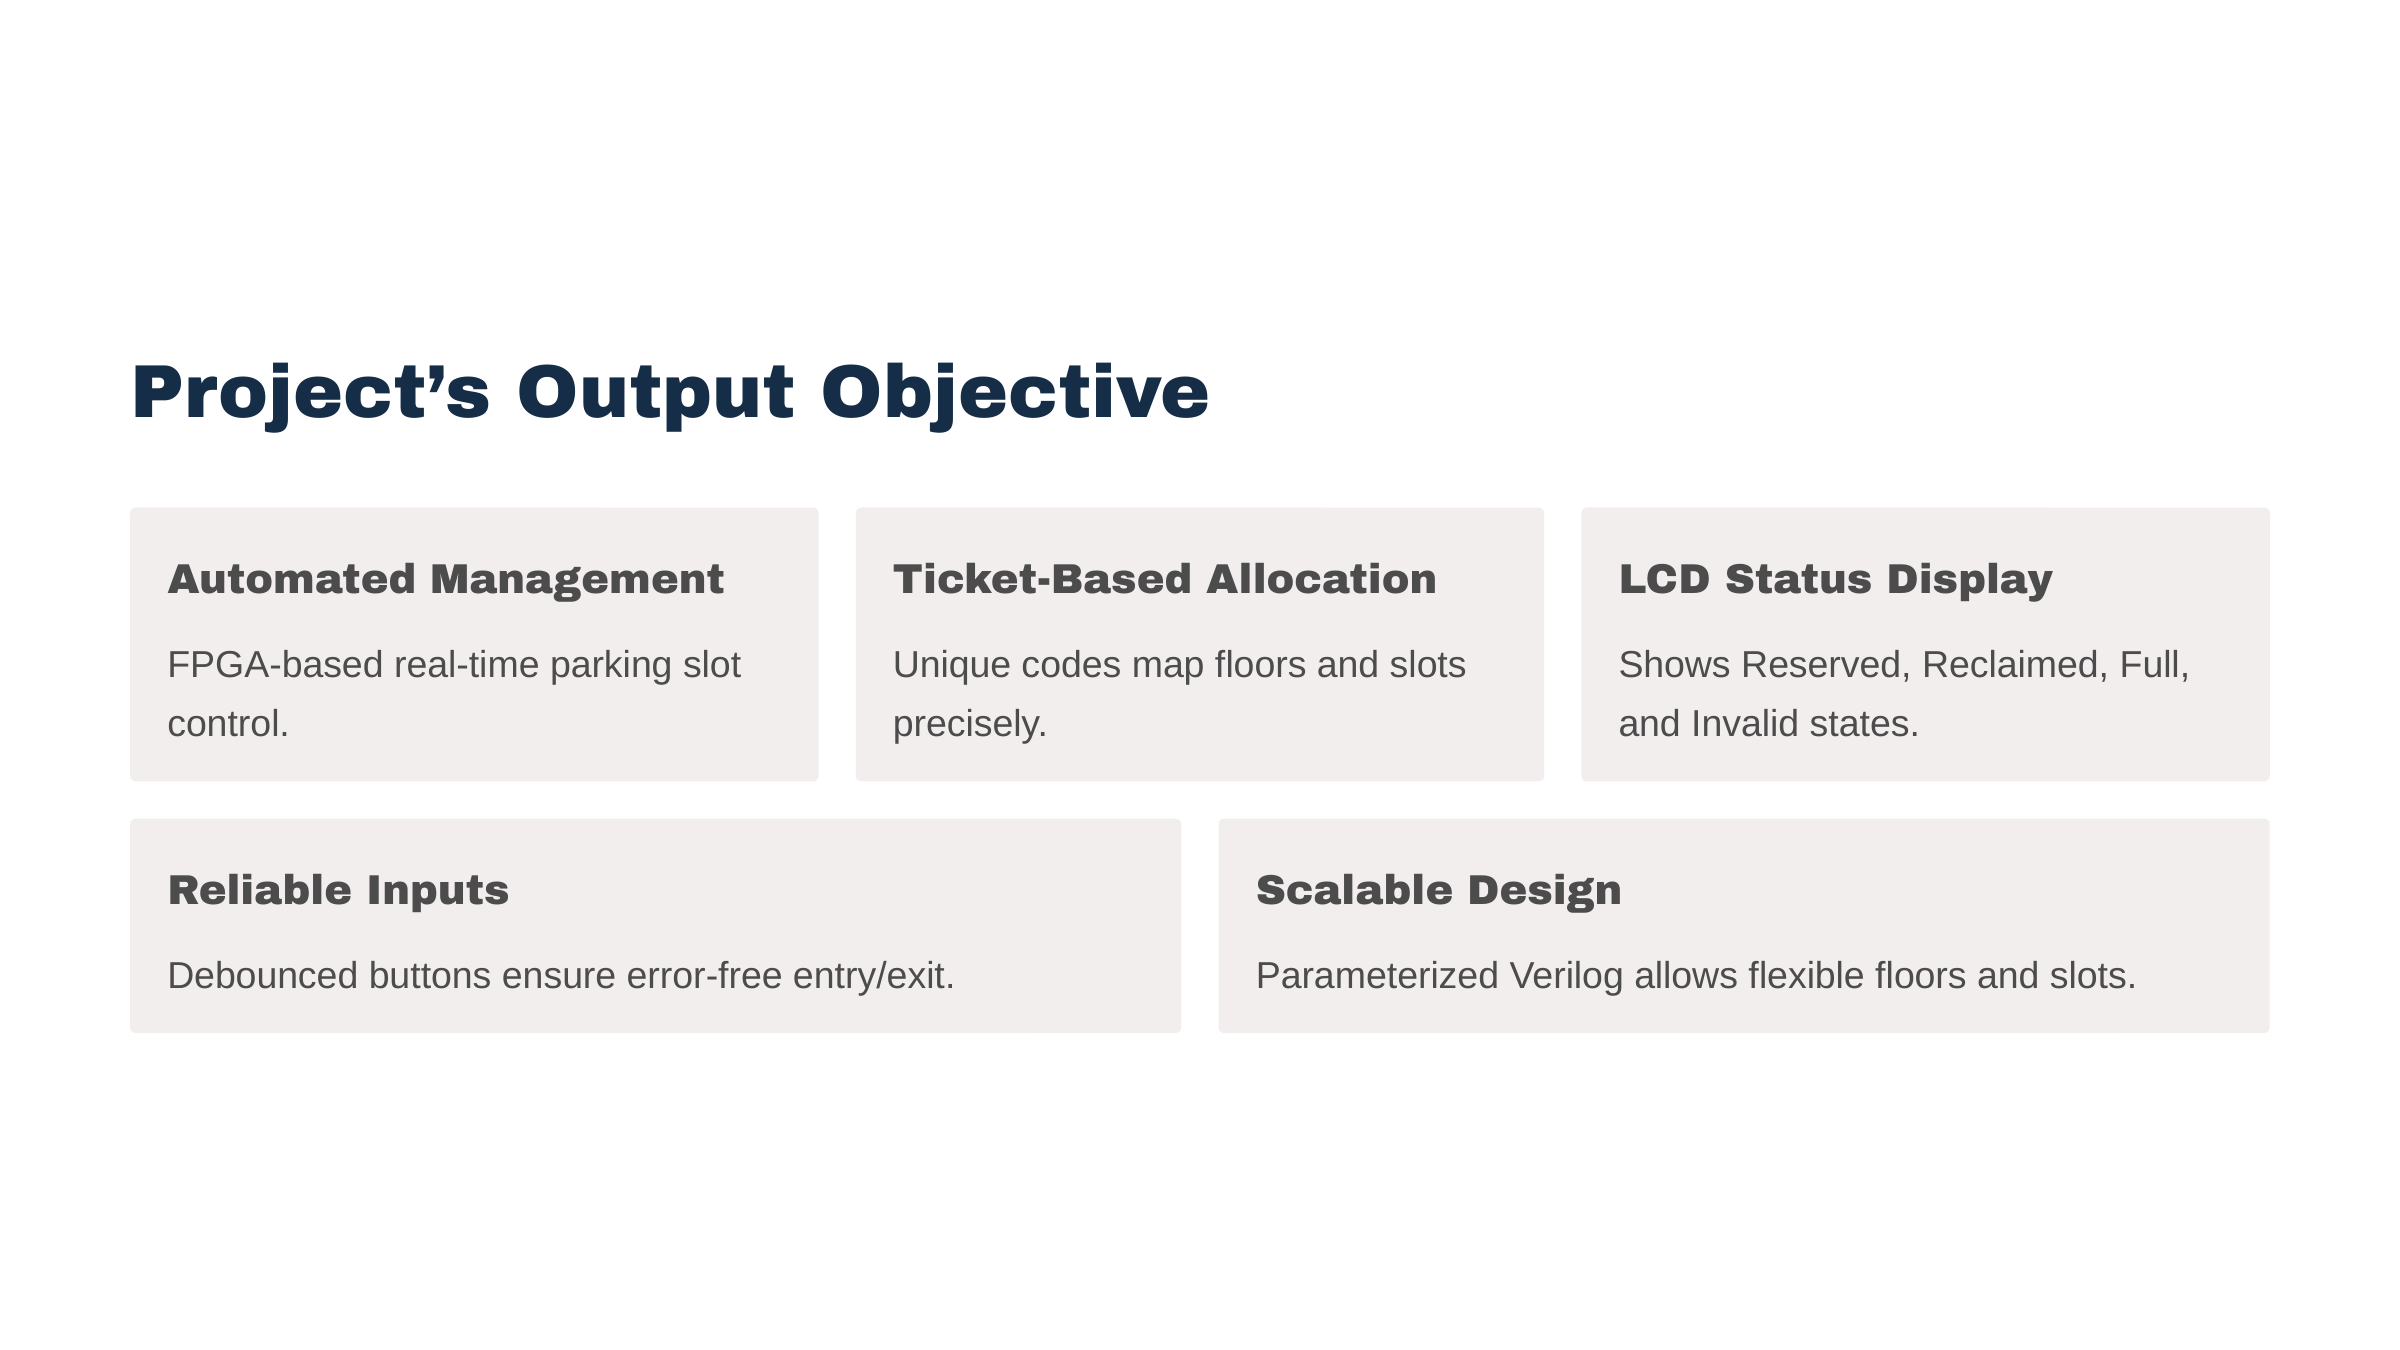

Project’s Output Objective

Automated Management
Ticket-Based Allocation
LCD Status Display
FPGA-based real-time parking slot control.
Unique codes map floors and slots precisely.
Shows Reserved, Reclaimed, Full, and Invalid states.

Reliable Inputs
Scalable Design
Debounced buttons ensure error-free entry/exit.
Parameterized Verilog allows flexible floors and slots.